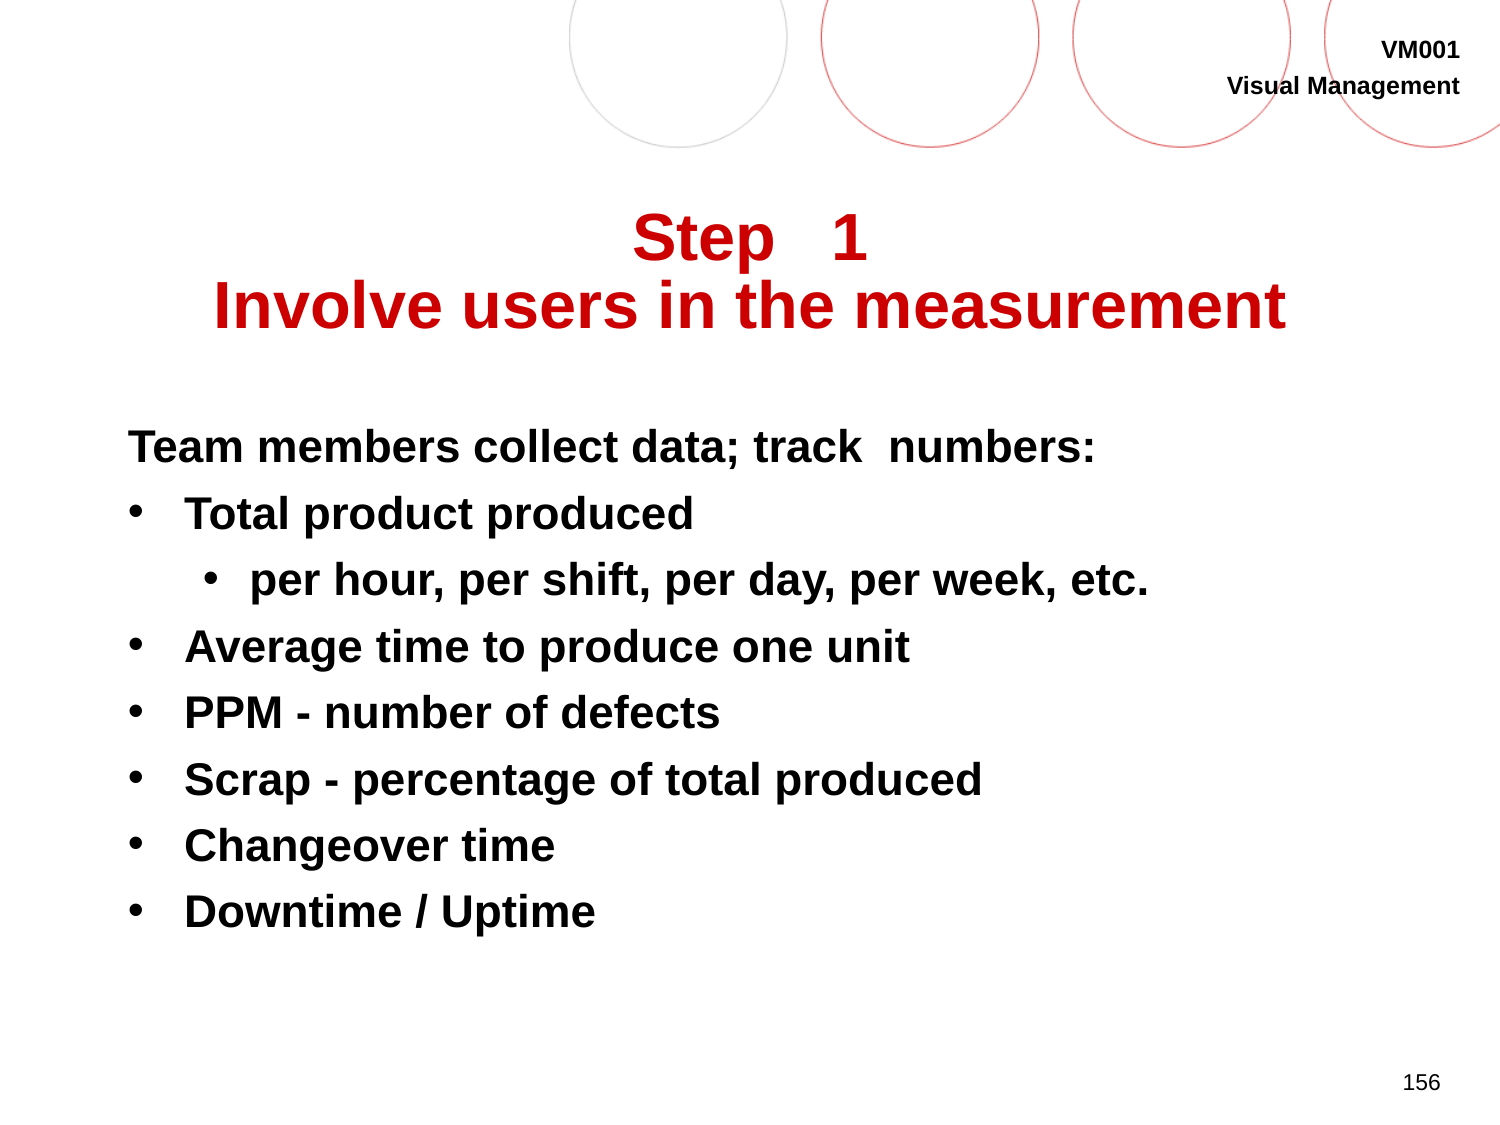

# Step   1 Involve users in the measurement
Team members collect data; track  numbers:
Total product produced
per hour, per shift, per day, per week, etc.
Average time to produce one unit
PPM - number of defects
Scrap - percentage of total produced
Changeover time
Downtime / Uptime